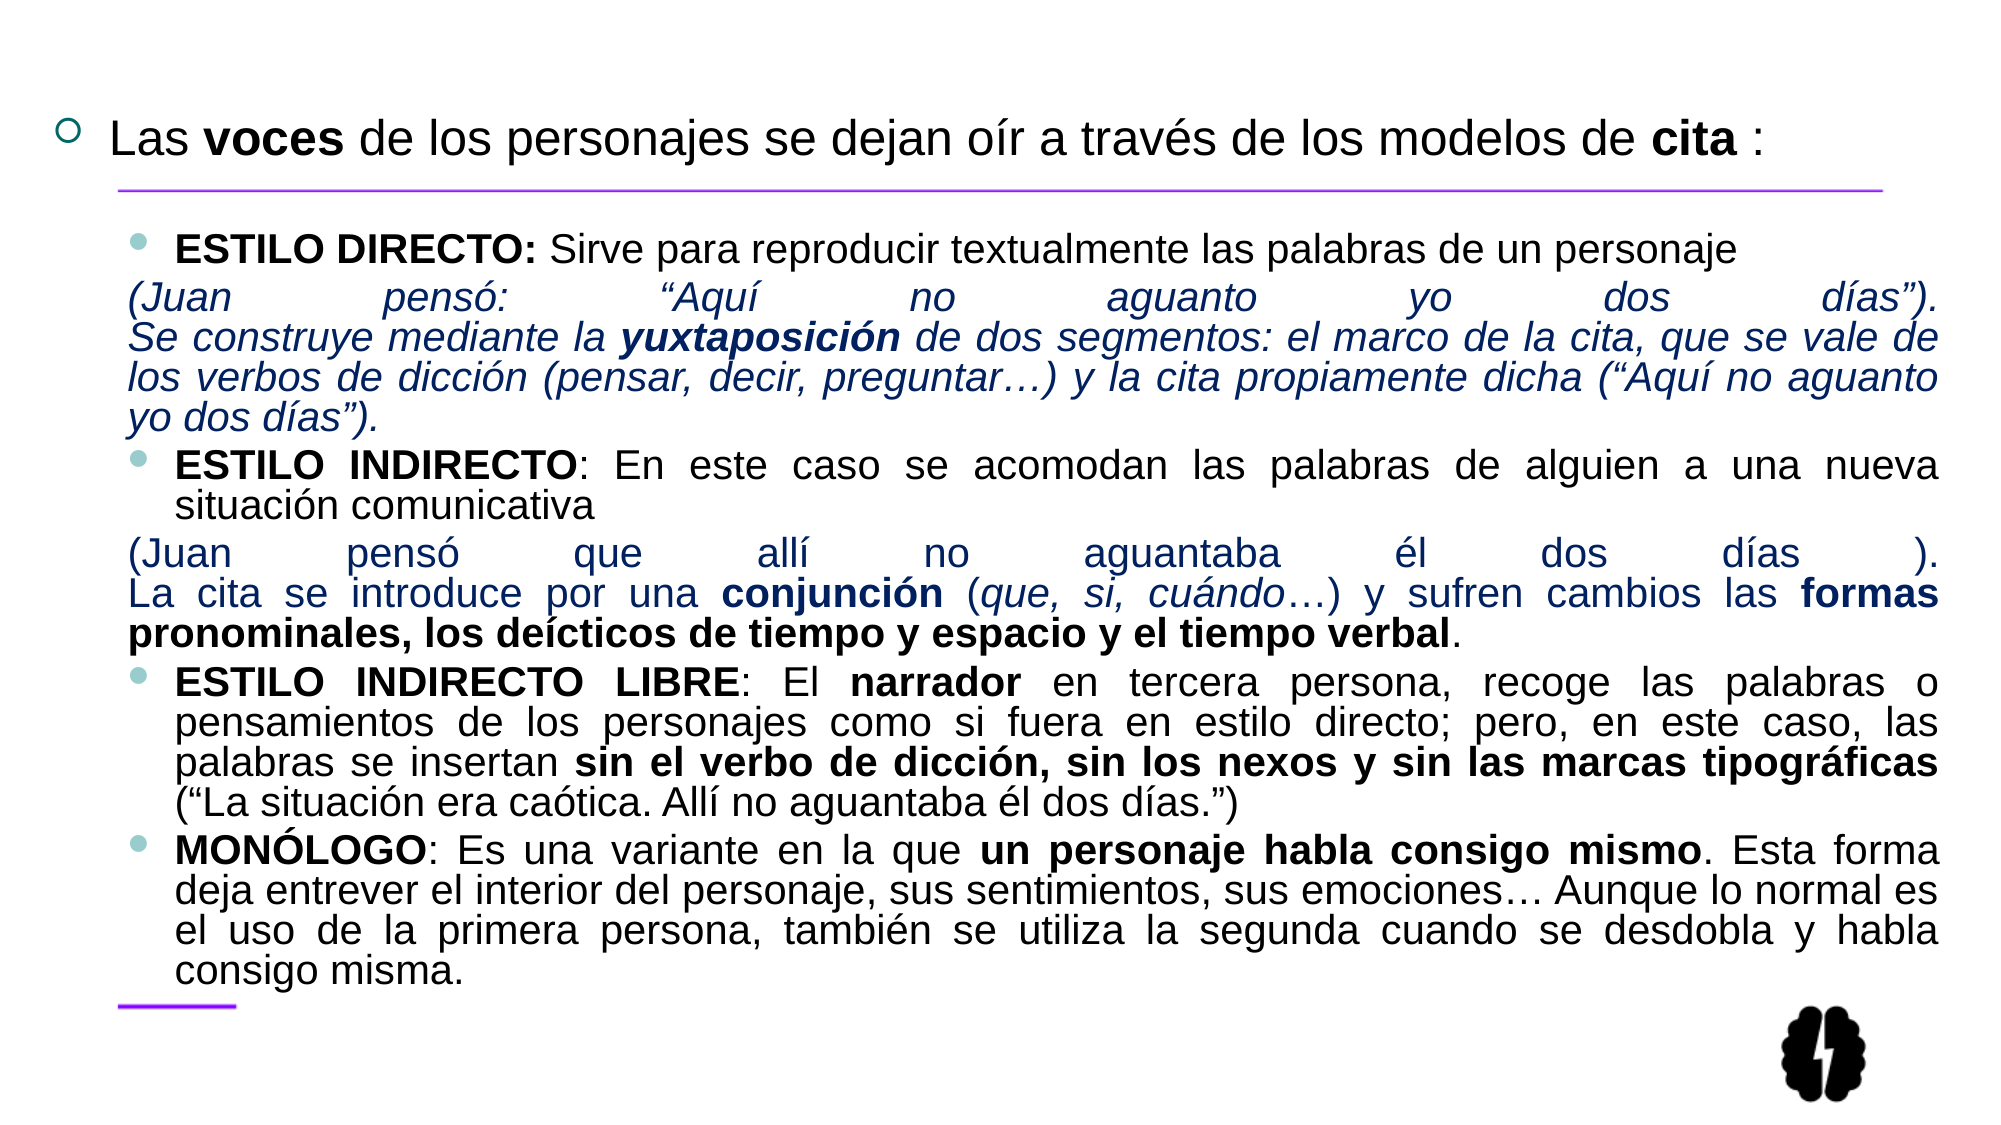

Las voces de los personajes se dejan oír a través de los modelos de cita :

ESTILO DIRECTO: Sirve para reproducir textualmente las palabras de un personaje
(Juan pensó: “Aquí no aguanto yo dos días”).
Se construye mediante la yuxtaposición de dos segmentos: el marco de la cita, que se vale de los verbos de dicción (pensar, decir, preguntar…) y la cita propiamente dicha (“Aquí no aguanto yo dos días”).
ESTILO INDIRECTO: En este caso se acomodan las palabras de alguien a una nueva situación comunicativa
(Juan pensó que allí no aguantaba él dos días ).
La cita se introduce por una conjunción (que, si, cuándo…) y sufren cambios las formas pronominales, los deícticos de tiempo y espacio y el tiempo verbal.
ESTILO INDIRECTO LIBRE: El narrador en tercera persona, recoge las palabras o pensamientos de los personajes como si fuera en estilo directo; pero, en este caso, las palabras se insertan sin el verbo de dicción, sin los nexos y sin las marcas tipográficas (“La situación era caótica. Allí no aguantaba él dos días.”)
MONÓLOGO: Es una variante en la que un personaje habla consigo mismo. Esta forma deja entrever el interior del personaje, sus sentimientos, sus emociones… Aunque lo normal es el uso de la primera persona, también se utiliza la segunda cuando se desdobla y habla consigo misma.